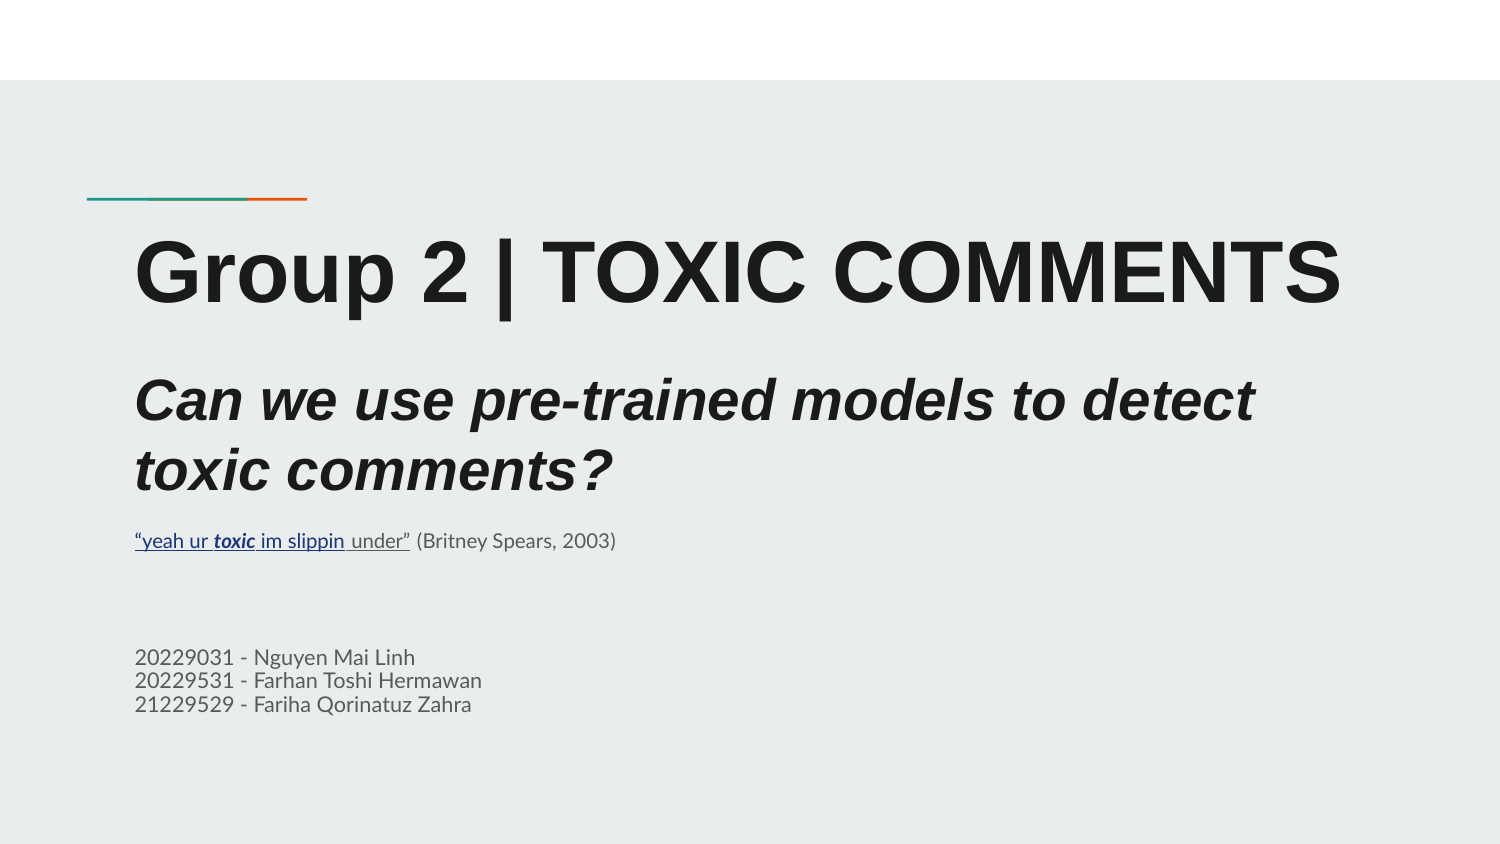

# Group 2 | TOXIC COMMENTS

Can we use pre-trained models to detect toxic comments?
“yeah ur toxic im slippin under” (Britney Spears, 2003)
20229031 - Nguyen Mai Linh
20229531 - Farhan Toshi Hermawan
21229529 - Fariha Qorinatuz Zahra